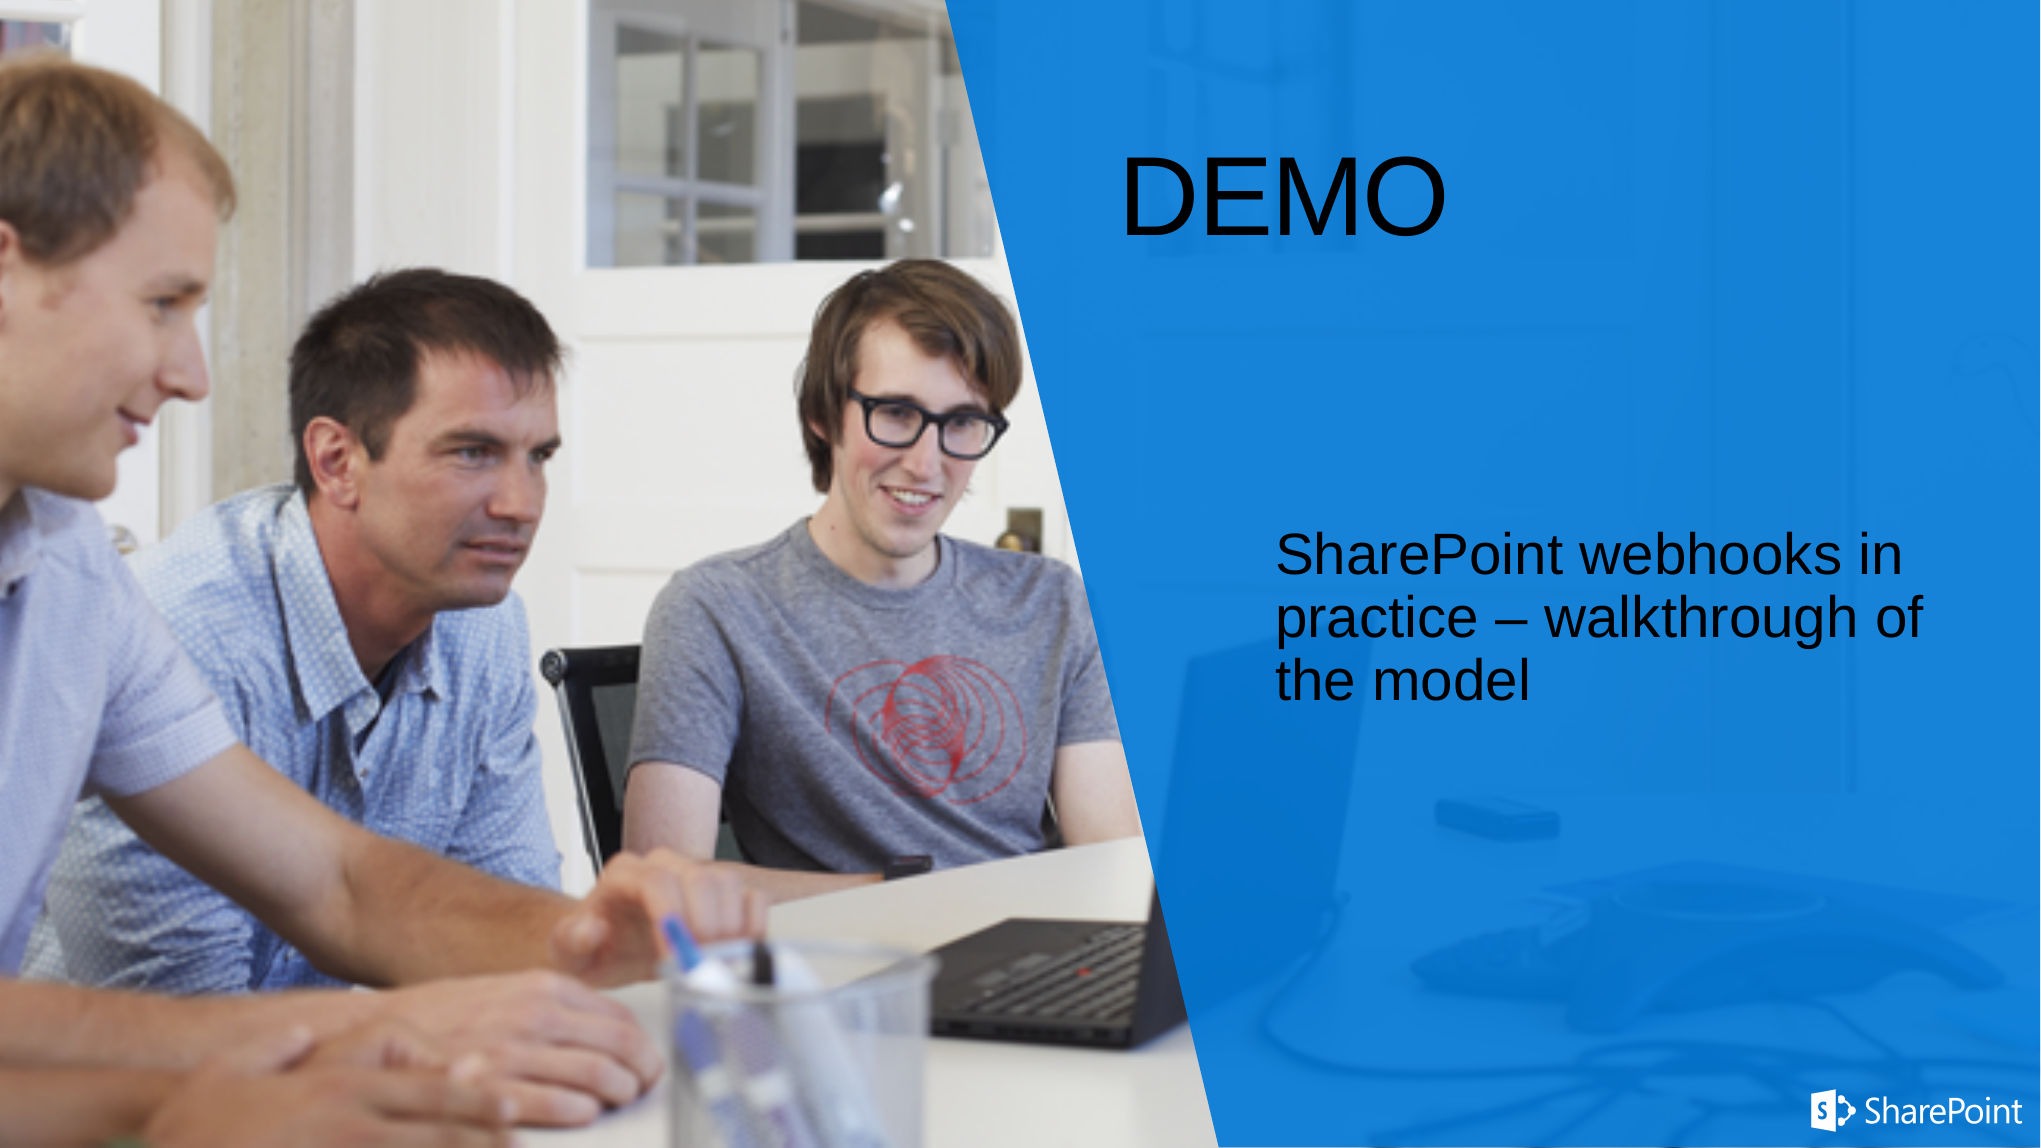

# DEMO
SharePoint webhooks in practice – walkthrough of the model